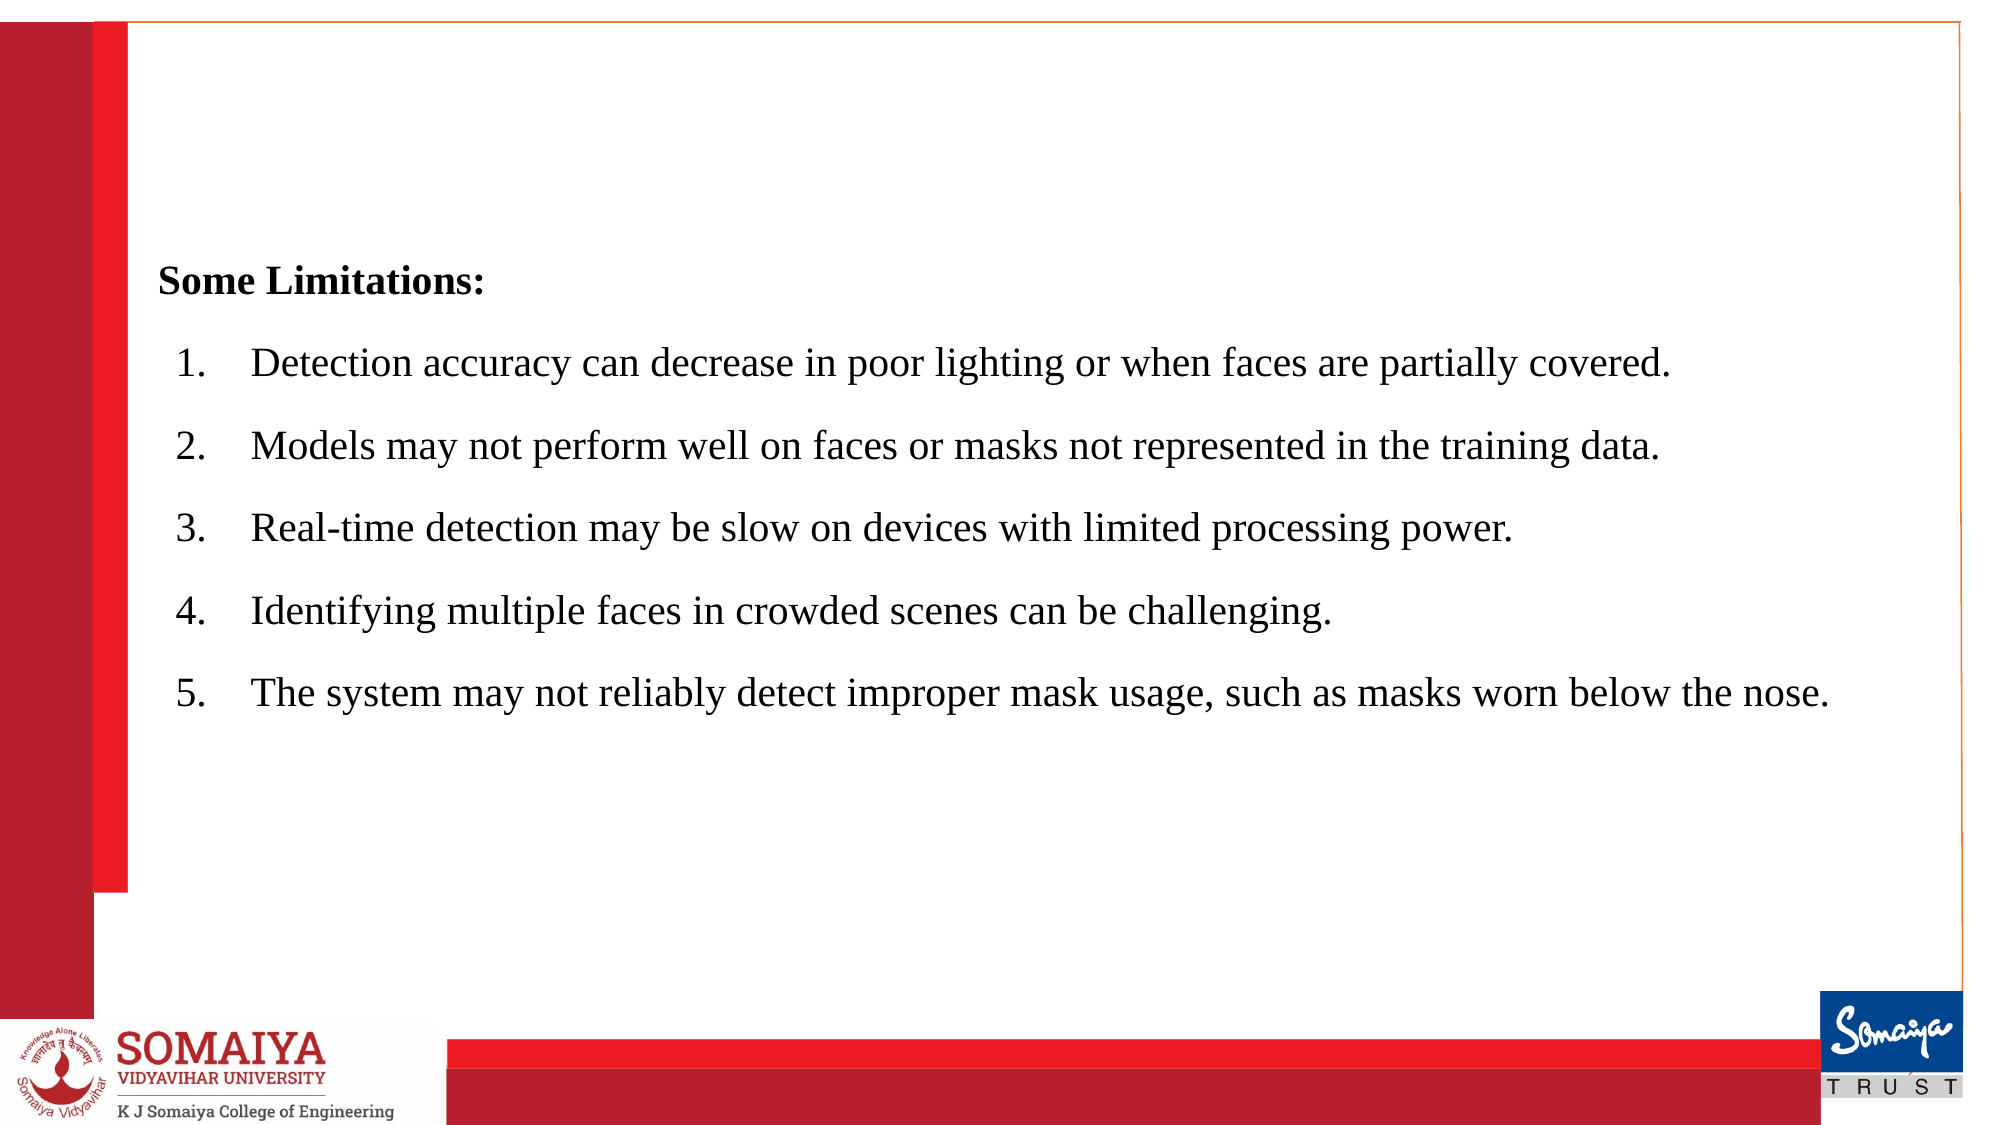

Some Limitations:
Detection accuracy can decrease in poor lighting or when faces are partially covered.
Models may not perform well on faces or masks not represented in the training data.
Real-time detection may be slow on devices with limited processing power.
Identifying multiple faces in crowded scenes can be challenging.
The system may not reliably detect improper mask usage, such as masks worn below the nose.